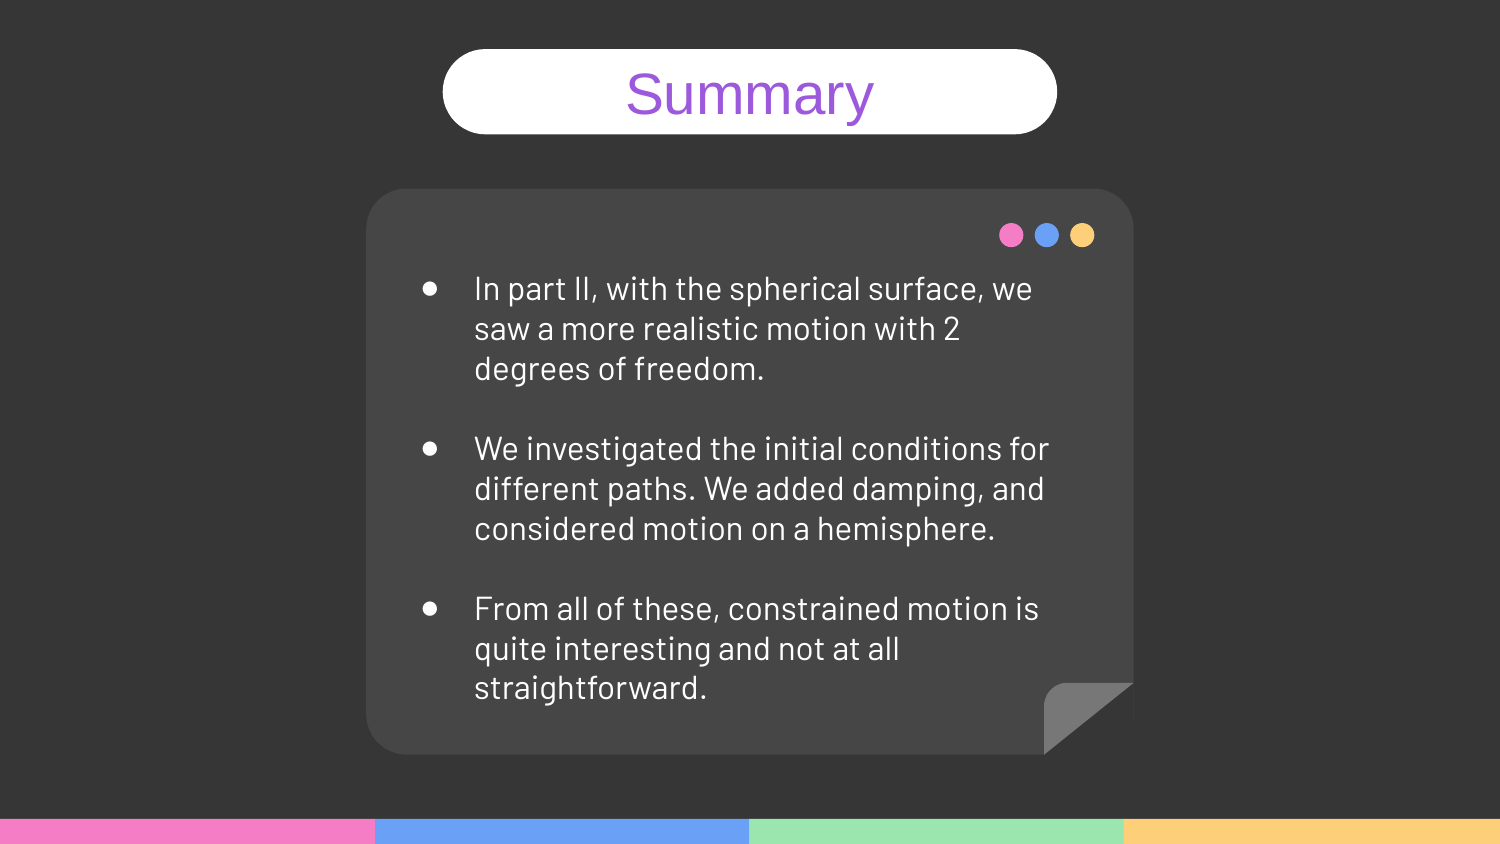

Summary

In part II, with the spherical surface, we saw a more realistic motion with 2 degrees of freedom.

We investigated the initial conditions for different paths. We added damping, and considered motion on a hemisphere.

From all of these, constrained motion is quite interesting and not at all straightforward.